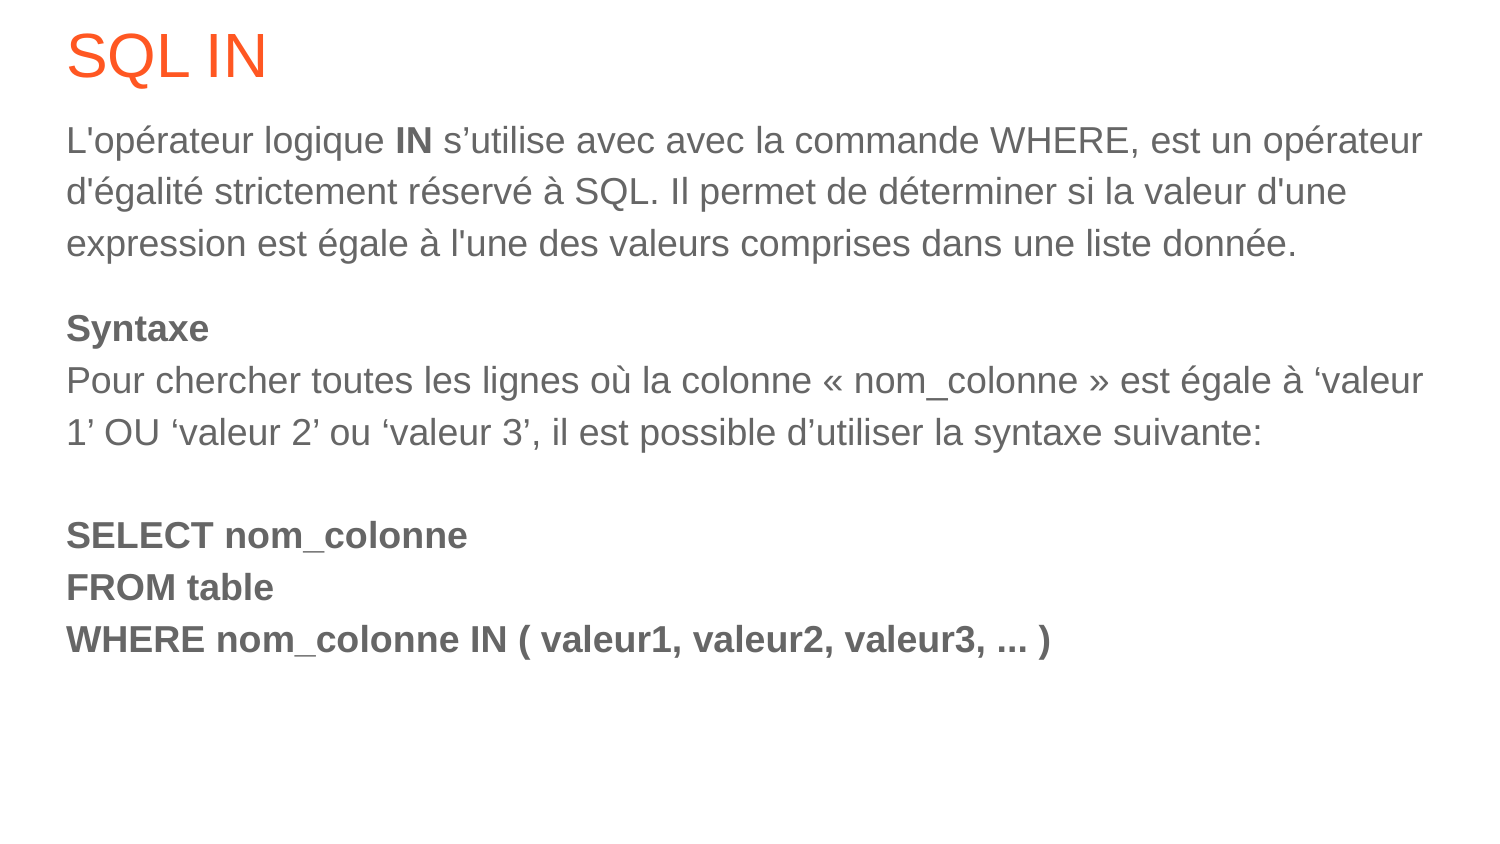

# SQL IN
L'opérateur logique IN s’utilise avec avec la commande WHERE, est un opérateur d'égalité strictement réservé à SQL. Il permet de déterminer si la valeur d'une expression est égale à l'une des valeurs comprises dans une liste donnée.
Syntaxe
Pour chercher toutes les lignes où la colonne « nom_colonne » est égale à ‘valeur 1’ OU ‘valeur 2’ ou ‘valeur 3’, il est possible d’utiliser la syntaxe suivante:
SELECT nom_colonne
FROM table
WHERE nom_colonne IN ( valeur1, valeur2, valeur3, ... )